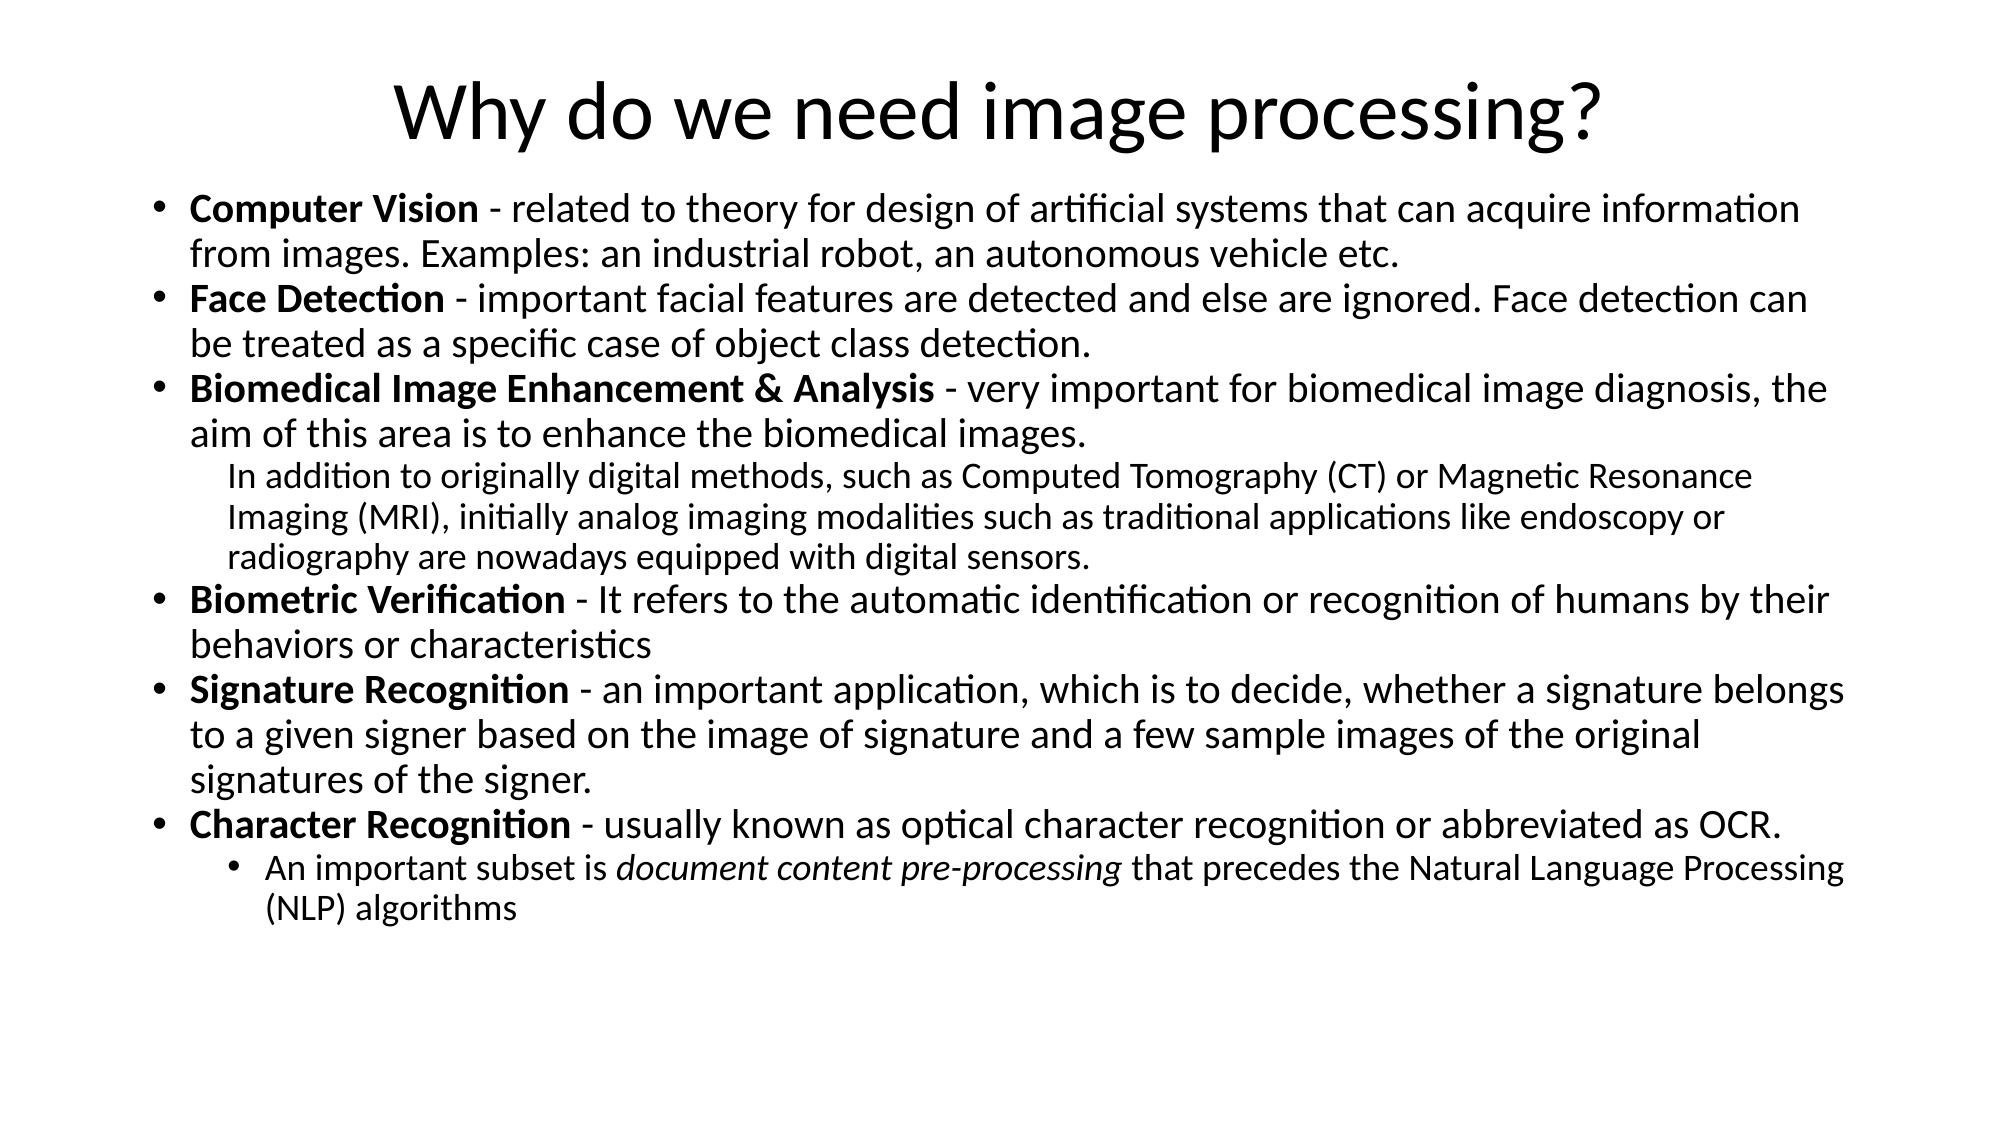

# Why do we need image processing?
Computer Vision - related to theory for design of artificial systems that can acquire information from images. Examples: an industrial robot, an autonomous vehicle etc.
Face Detection - important facial features are detected and else are ignored. Face detection can be treated as a specific case of object class detection.
Biomedical Image Enhancement & Analysis - very important for biomedical image diagnosis, the aim of this area is to enhance the biomedical images.
In addition to originally digital methods, such as Computed Tomography (CT) or Magnetic Resonance Imaging (MRI), initially analog imaging modalities such as traditional applications like endoscopy or radiography are nowadays equipped with digital sensors.
Biometric Verification - It refers to the automatic identification or recognition of humans by their behaviors or characteristics
Signature Recognition - an important application, which is to decide, whether a signature belongs to a given signer based on the image of signature and a few sample images of the original signatures of the signer.
Character Recognition - usually known as optical character recognition or abbreviated as OCR.
An important subset is document content pre-processing that precedes the Natural Language Processing (NLP) algorithms